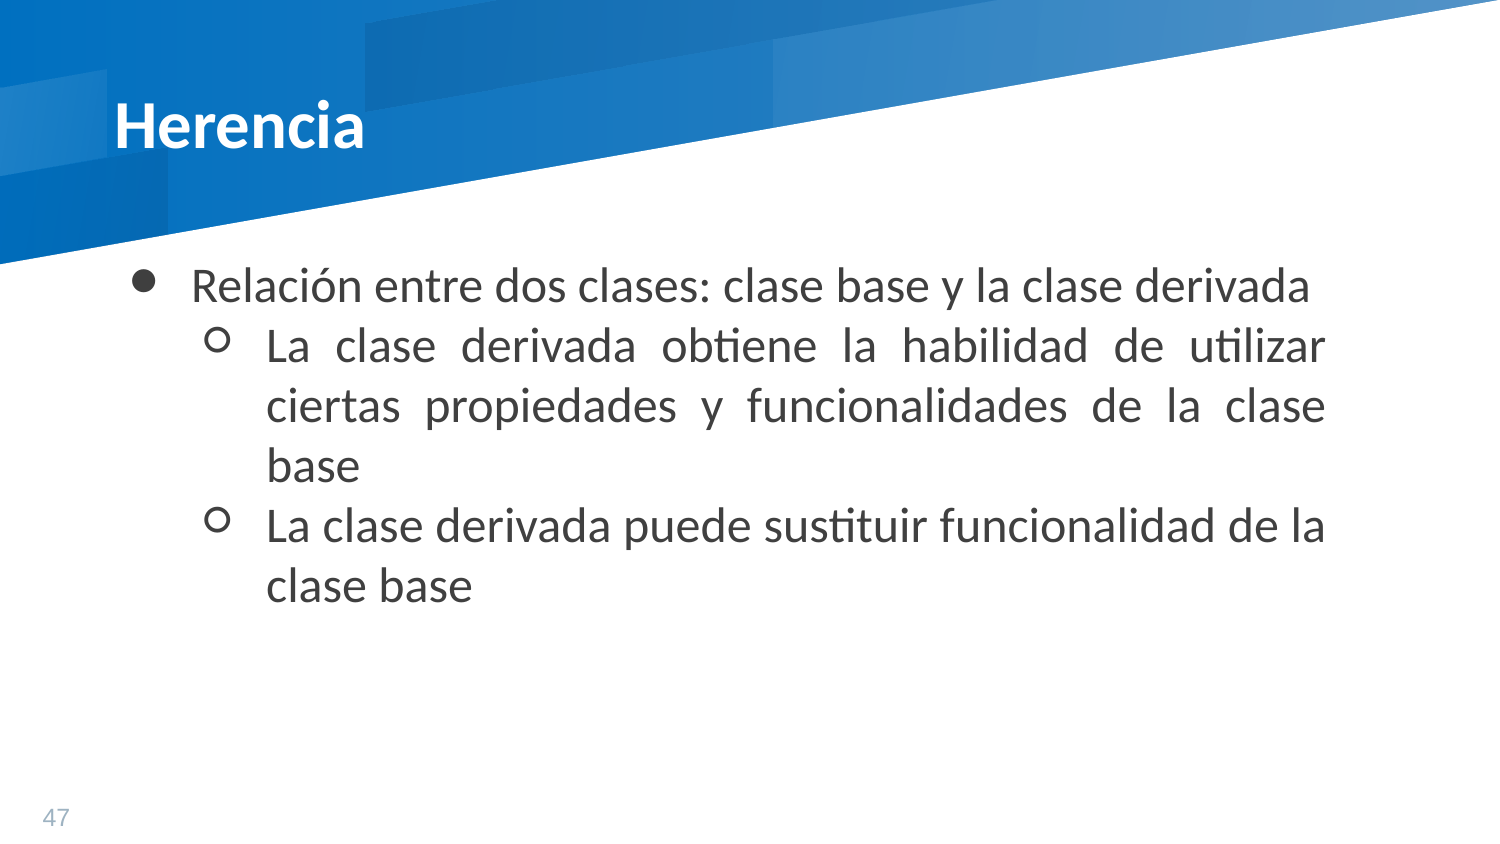

Herencia
Relación entre dos clases: clase base y la clase derivada
La clase derivada obtiene la habilidad de utilizar ciertas propiedades y funcionalidades de la clase base
La clase derivada puede sustituir funcionalidad de la clase base

47